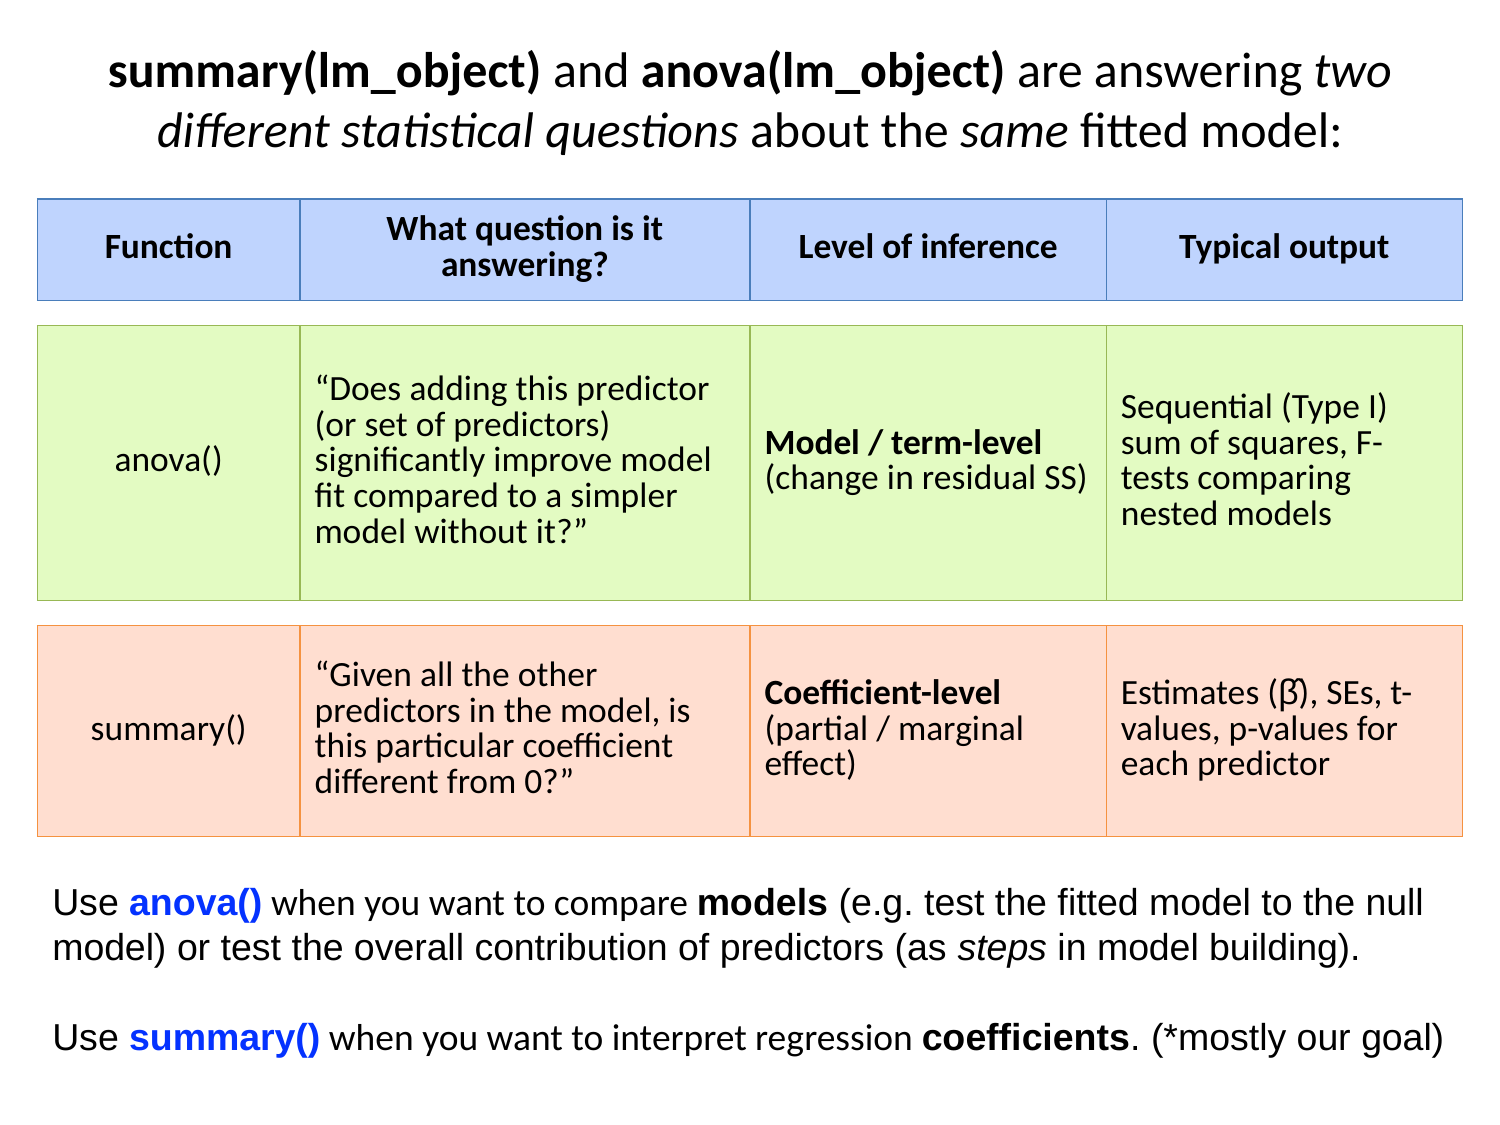

# summary(lm_object) and anova(lm_object) are answering two different statistical questions about the same fitted model:
| Function | What question is it answering? | Level of inference | Typical output |
| --- | --- | --- | --- |
| anova() | “Does adding this predictor (or set of predictors) significantly improve model fit compared to a simpler model without it?” | Model / term-level (change in residual SS) | Sequential (Type I) sum of squares, F-tests comparing nested models |
| --- | --- | --- | --- |
| summary() | “Given all the other predictors in the model, is this particular coefficient different from 0?” | Coefficient-level (partial / marginal effect) | Estimates (β̂), SEs, t-values, p-values for each predictor |
| --- | --- | --- | --- |
Use anova() when you want to compare models (e.g. test the fitted model to the null model) or test the overall contribution of predictors (as steps in model building).

Use summary() when you want to interpret regression coefficients. (*mostly our goal)